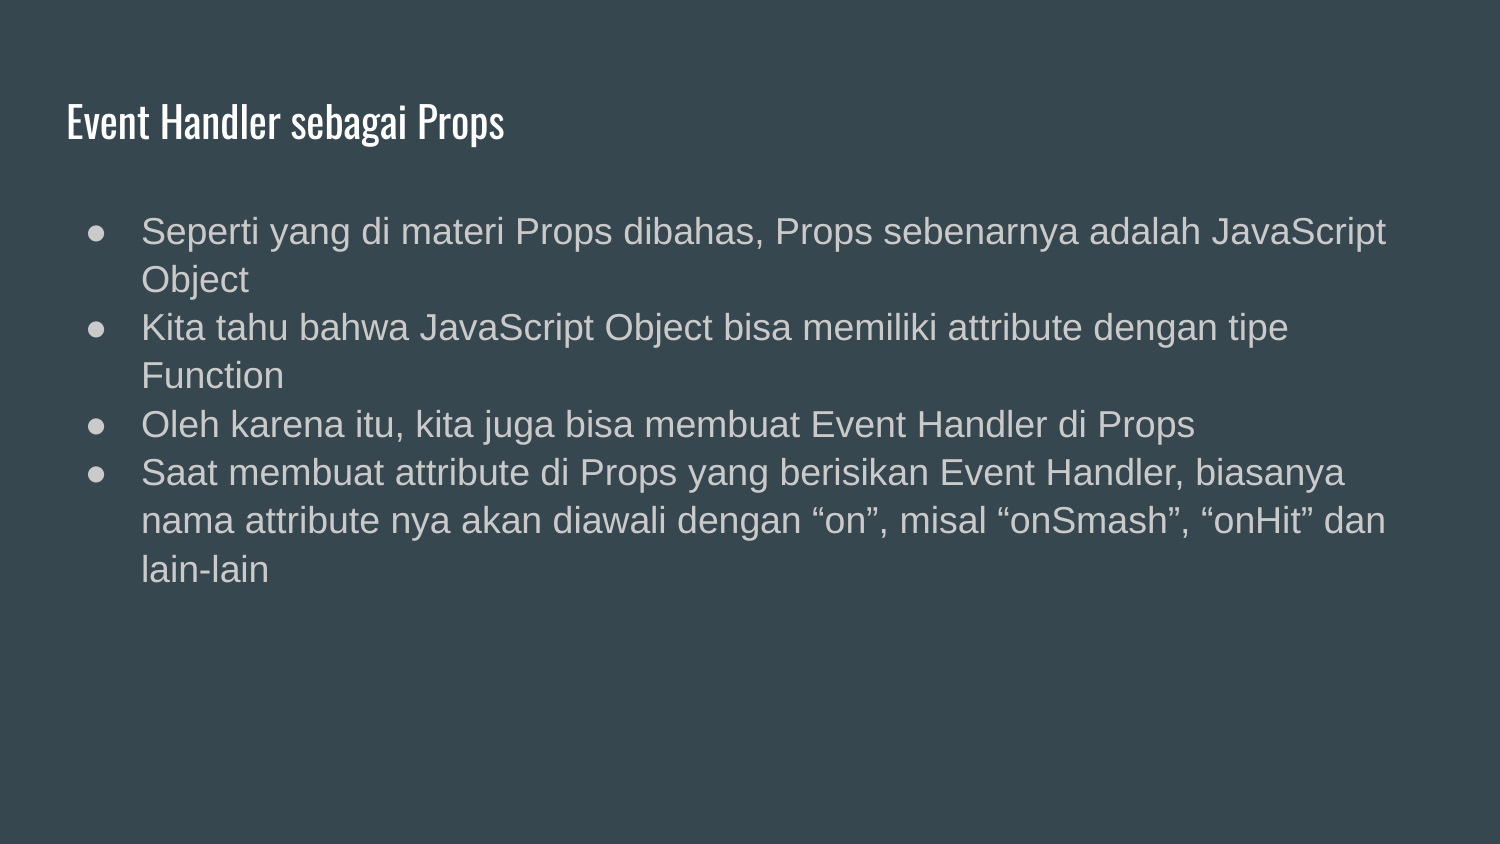

# Event Handler sebagai Props
Seperti yang di materi Props dibahas, Props sebenarnya adalah JavaScript Object
Kita tahu bahwa JavaScript Object bisa memiliki attribute dengan tipe Function
Oleh karena itu, kita juga bisa membuat Event Handler di Props
Saat membuat attribute di Props yang berisikan Event Handler, biasanya nama attribute nya akan diawali dengan “on”, misal “onSmash”, “onHit” dan lain-lain